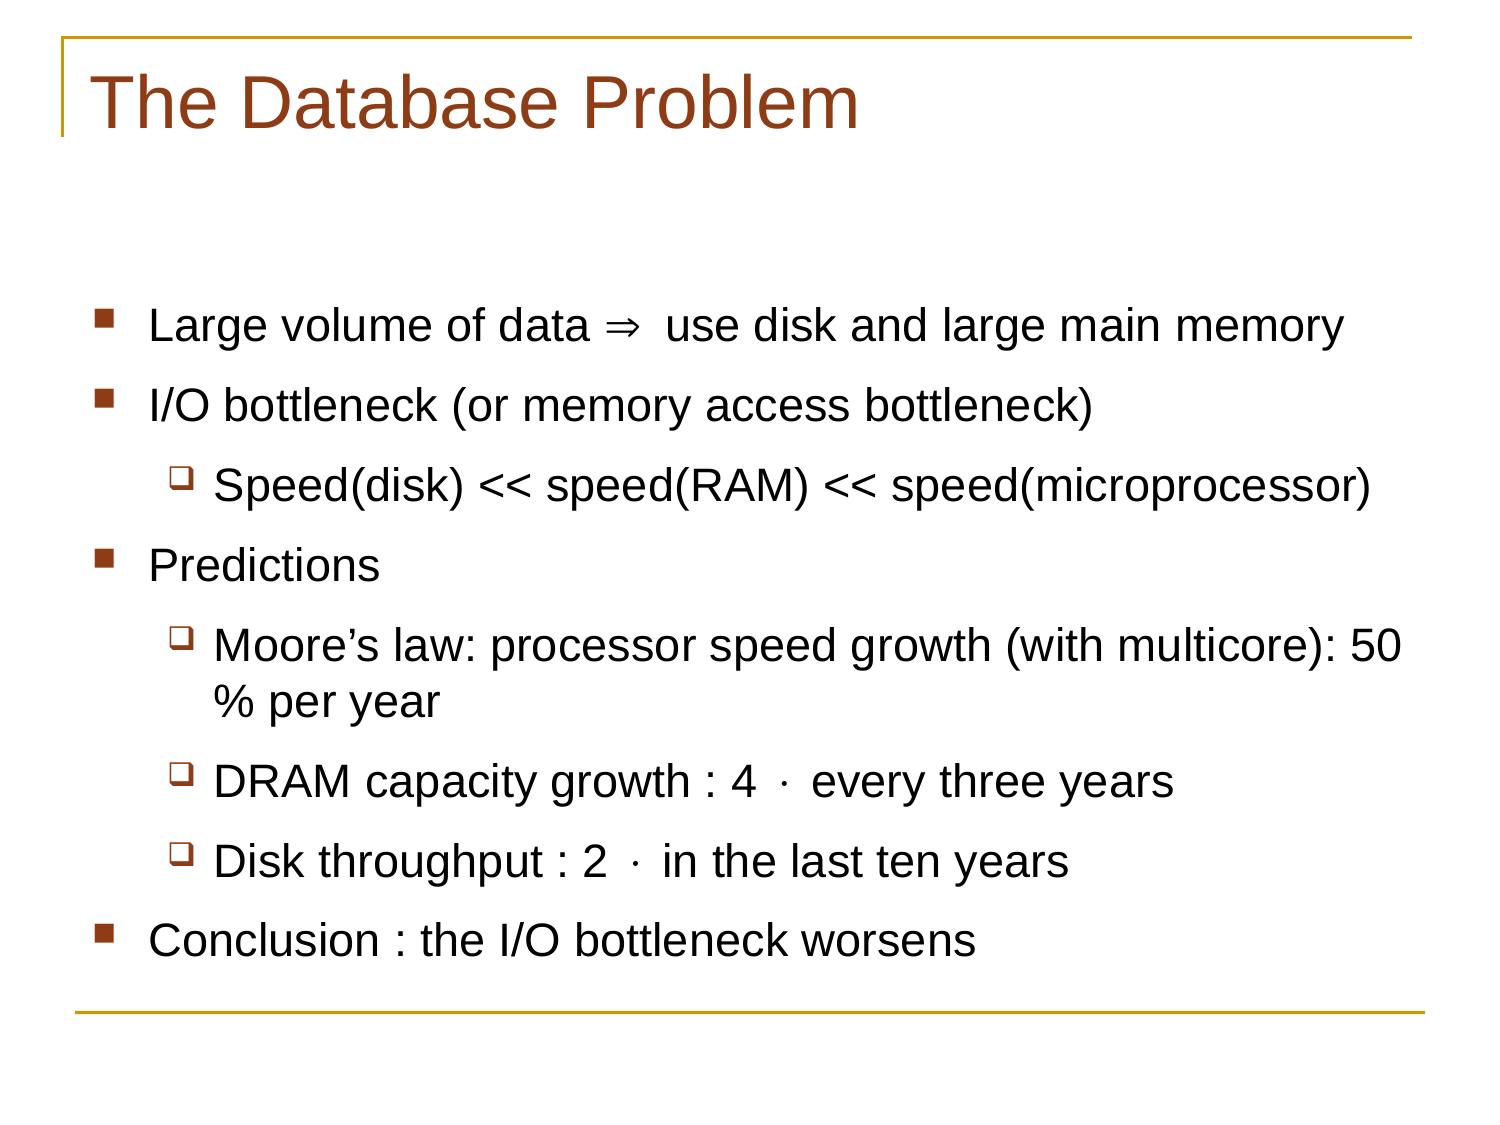

# The Database Problem
Large volume of data ⇒ use disk and large main memory
I/O bottleneck (or memory access bottleneck)
Speed(disk) << speed(RAM) << speed(microprocessor)
Predictions
Moore’s law: processor speed growth (with multicore): 50 % per year
DRAM capacity growth : 4 ⋅ every three years
Disk throughput : 2 ⋅ in the last ten years
Conclusion : the I/O bottleneck worsens